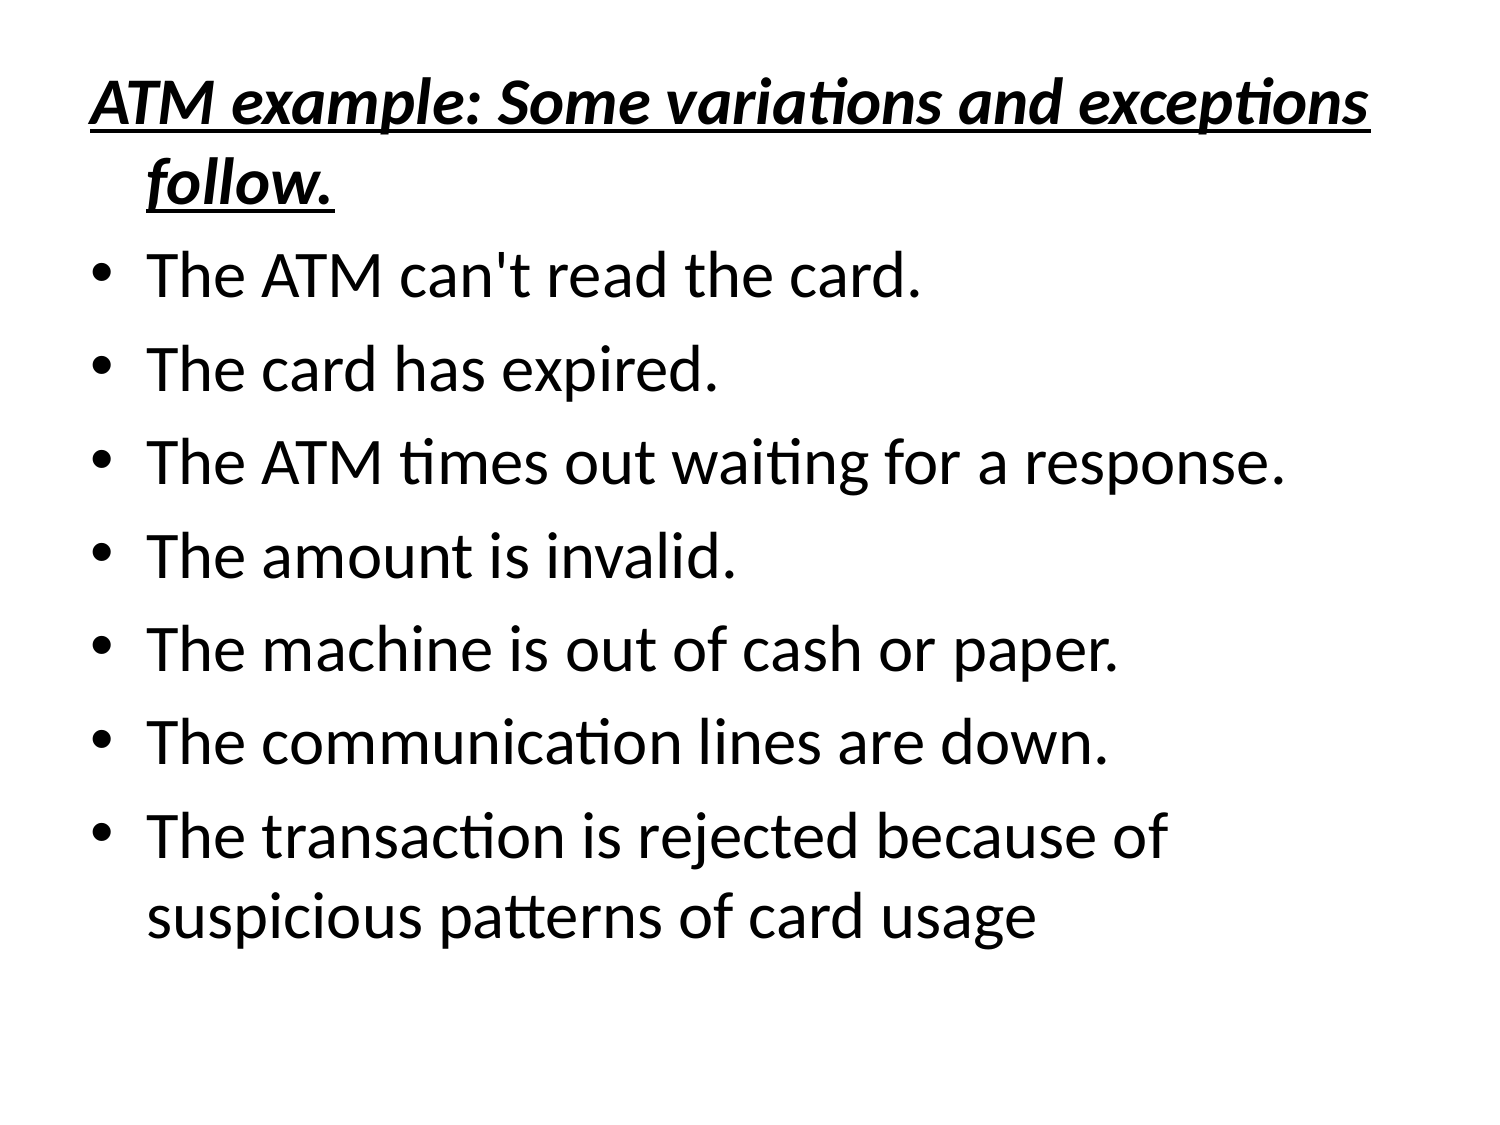

ATM example: Some variations and exceptions follow.
The ATM can't read the card.
The card has expired.
The ATM times out waiting for a response.
The amount is invalid.
The machine is out of cash or paper.
The communication lines are down.
The transaction is rejected because of suspicious patterns of card usage